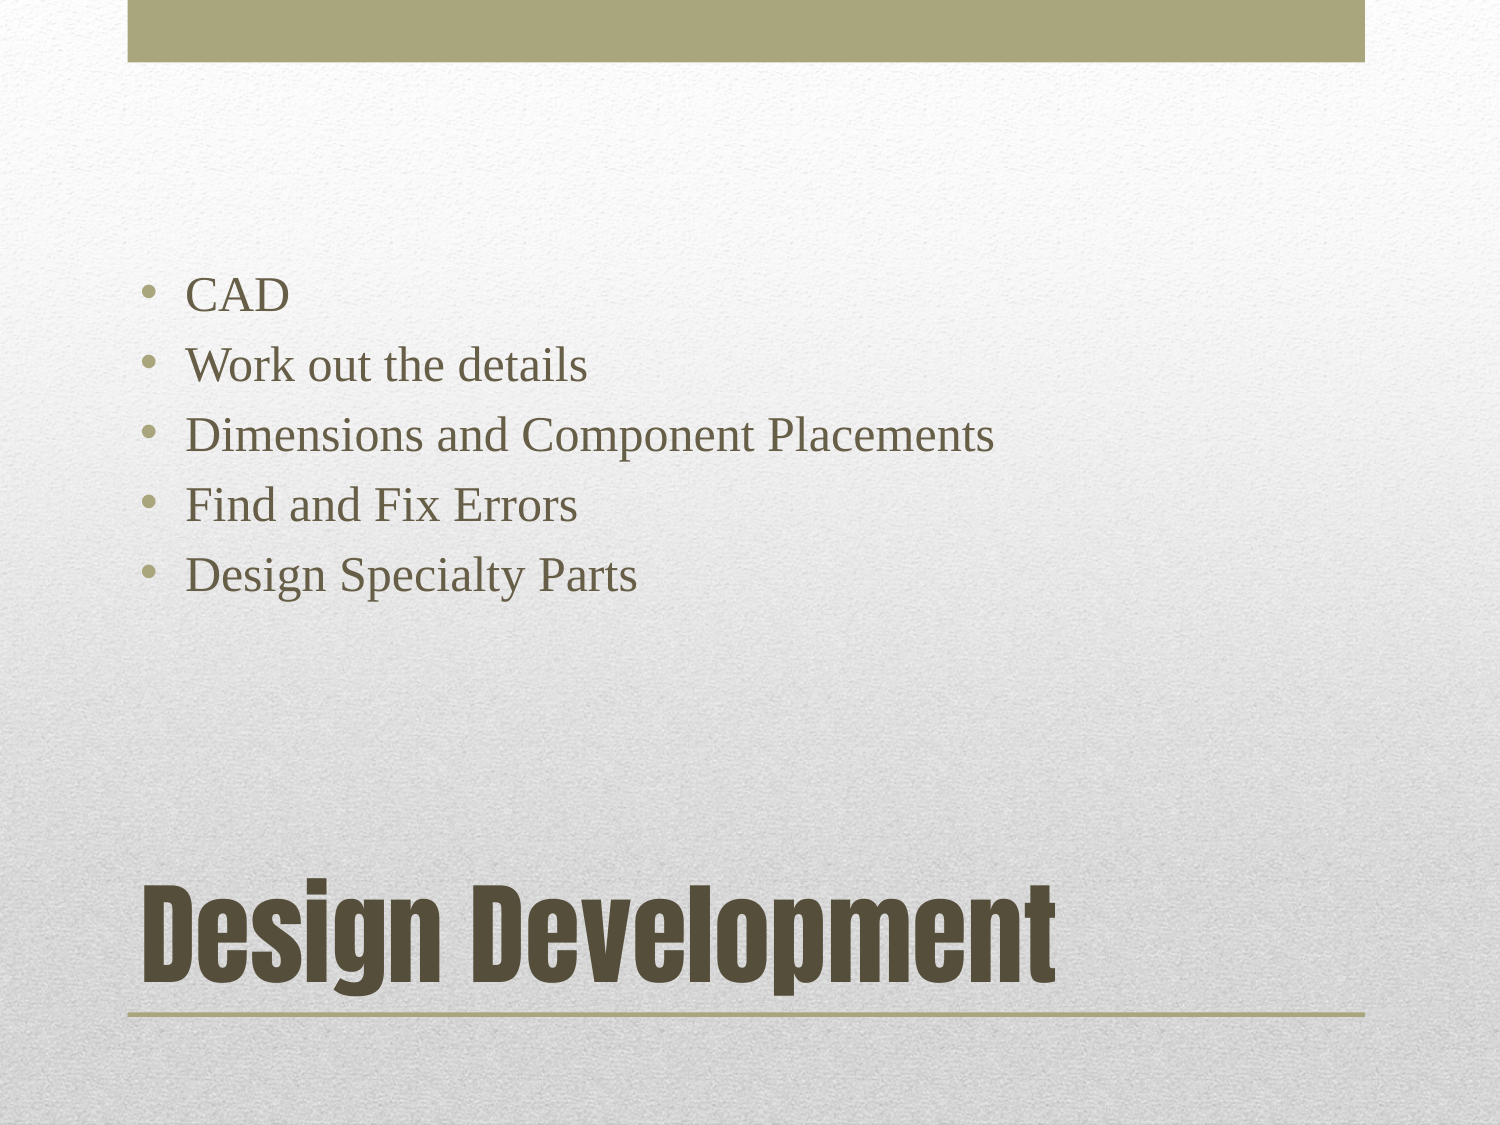

CAD
Work out the details
Dimensions and Component Placements
Find and Fix Errors
Design Specialty Parts
# Design Development